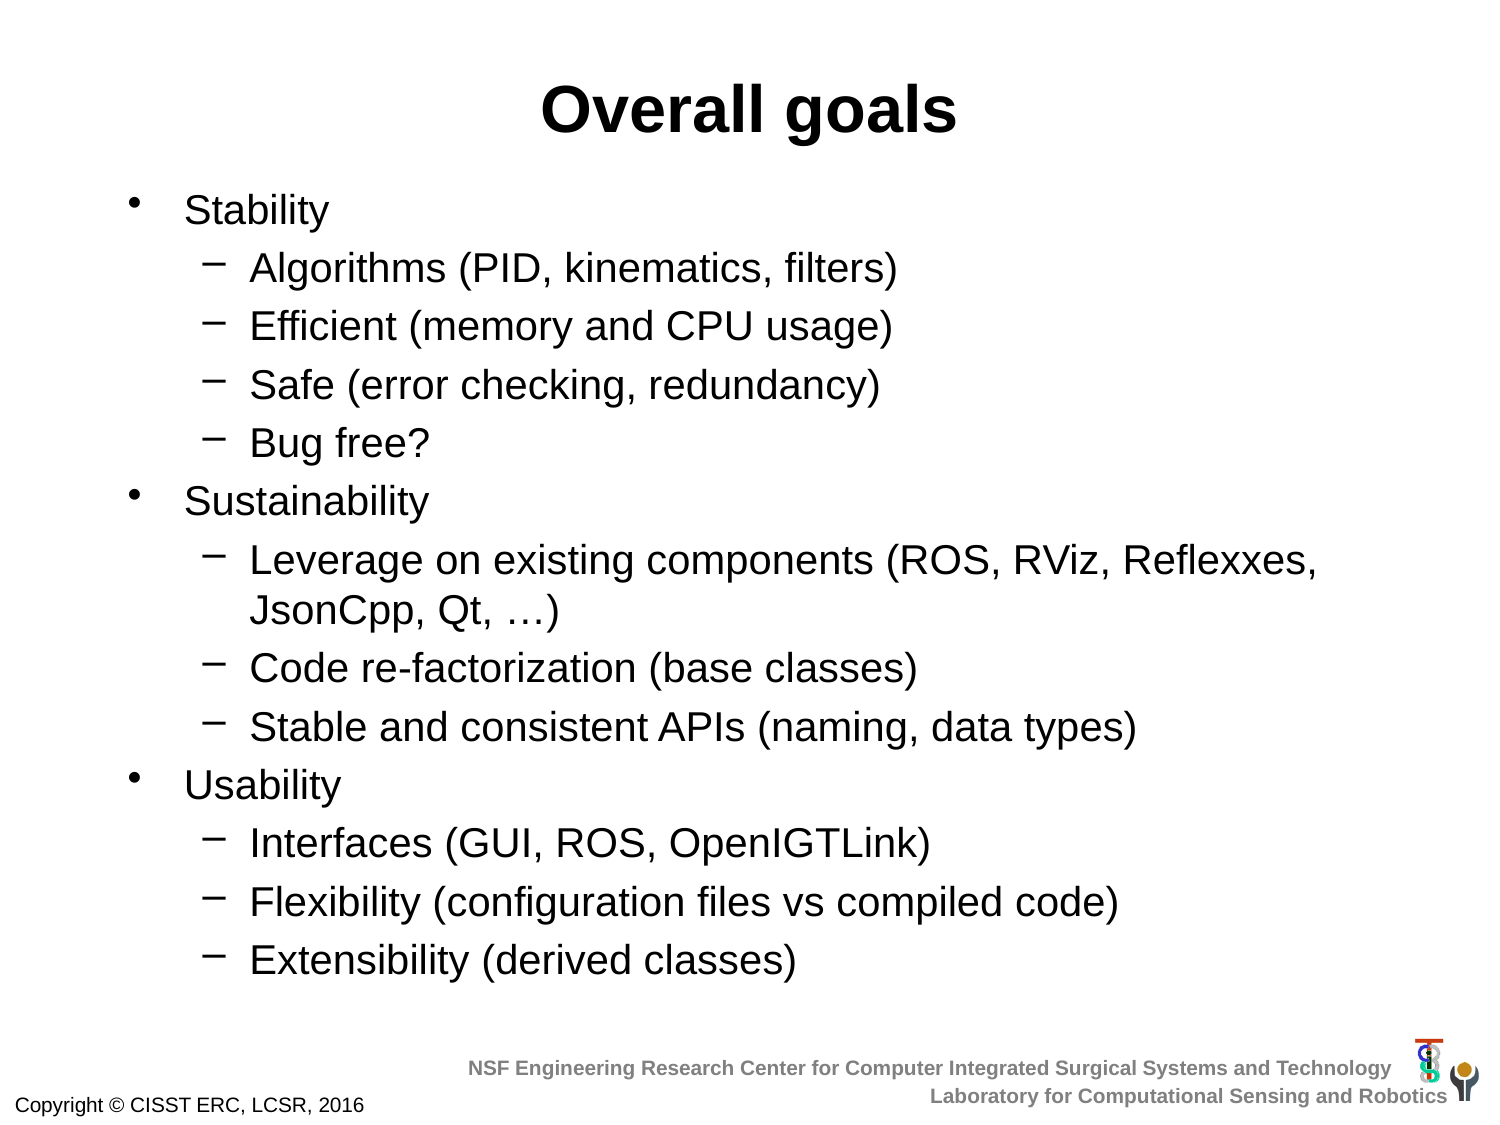

# Overall goals
Stability
Algorithms (PID, kinematics, filters)
Efficient (memory and CPU usage)
Safe (error checking, redundancy)
Bug free?
Sustainability
Leverage on existing components (ROS, RViz, Reflexxes, JsonCpp, Qt, …)
Code re-factorization (base classes)
Stable and consistent APIs (naming, data types)
Usability
Interfaces (GUI, ROS, OpenIGTLink)
Flexibility (configuration files vs compiled code)
Extensibility (derived classes)